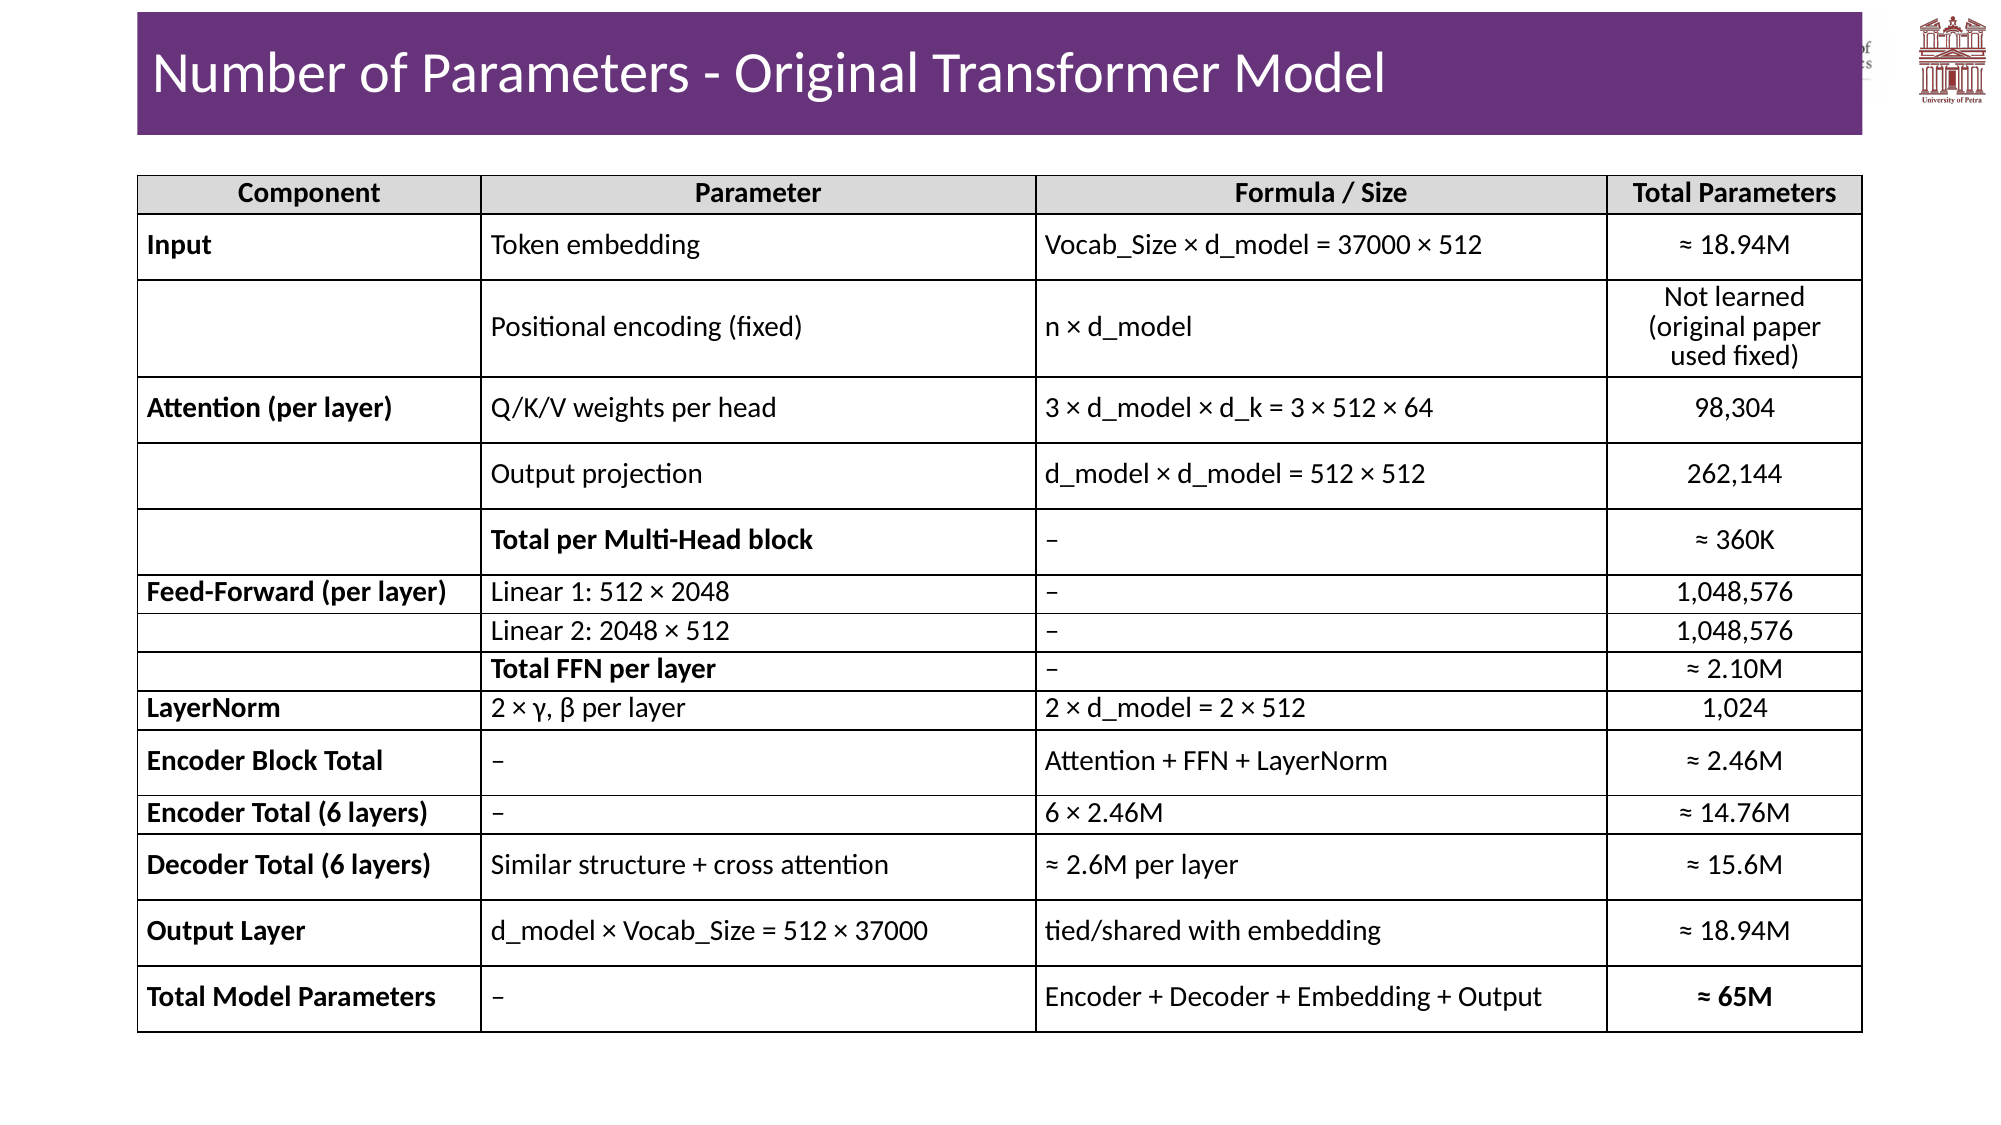

# Number of Parameters - Original Transformer Model
| Component | Parameter | Formula / Size | Total Parameters |
| --- | --- | --- | --- |
| Input | Token embedding | Vocab\_Size × d\_model = 37000 × 512 | ≈ 18.94M |
|  | Positional encoding (fixed) | n × d\_model | Not learned (original paper used fixed) |
| Attention (per layer) | Q/K/V weights per head | 3 × d\_model × d\_k = 3 × 512 × 64 | 98,304 |
|  | Output projection | d\_model × d\_model = 512 × 512 | 262,144 |
|  | Total per Multi-Head block | – | ≈ 360K |
| Feed-Forward (per layer) | Linear 1: 512 × 2048 | – | 1,048,576 |
|  | Linear 2: 2048 × 512 | – | 1,048,576 |
|  | Total FFN per layer | – | ≈ 2.10M |
| LayerNorm | 2 × γ, β per layer | 2 × d\_model = 2 × 512 | 1,024 |
| Encoder Block Total | – | Attention + FFN + LayerNorm | ≈ 2.46M |
| Encoder Total (6 layers) | – | 6 × 2.46M | ≈ 14.76M |
| Decoder Total (6 layers) | Similar structure + cross attention | ≈ 2.6M per layer | ≈ 15.6M |
| Output Layer | d\_model × Vocab\_Size = 512 × 37000 | tied/shared with embedding | ≈ 18.94M |
| Total Model Parameters | – | Encoder + Decoder + Embedding + Output | ≈ 65M |